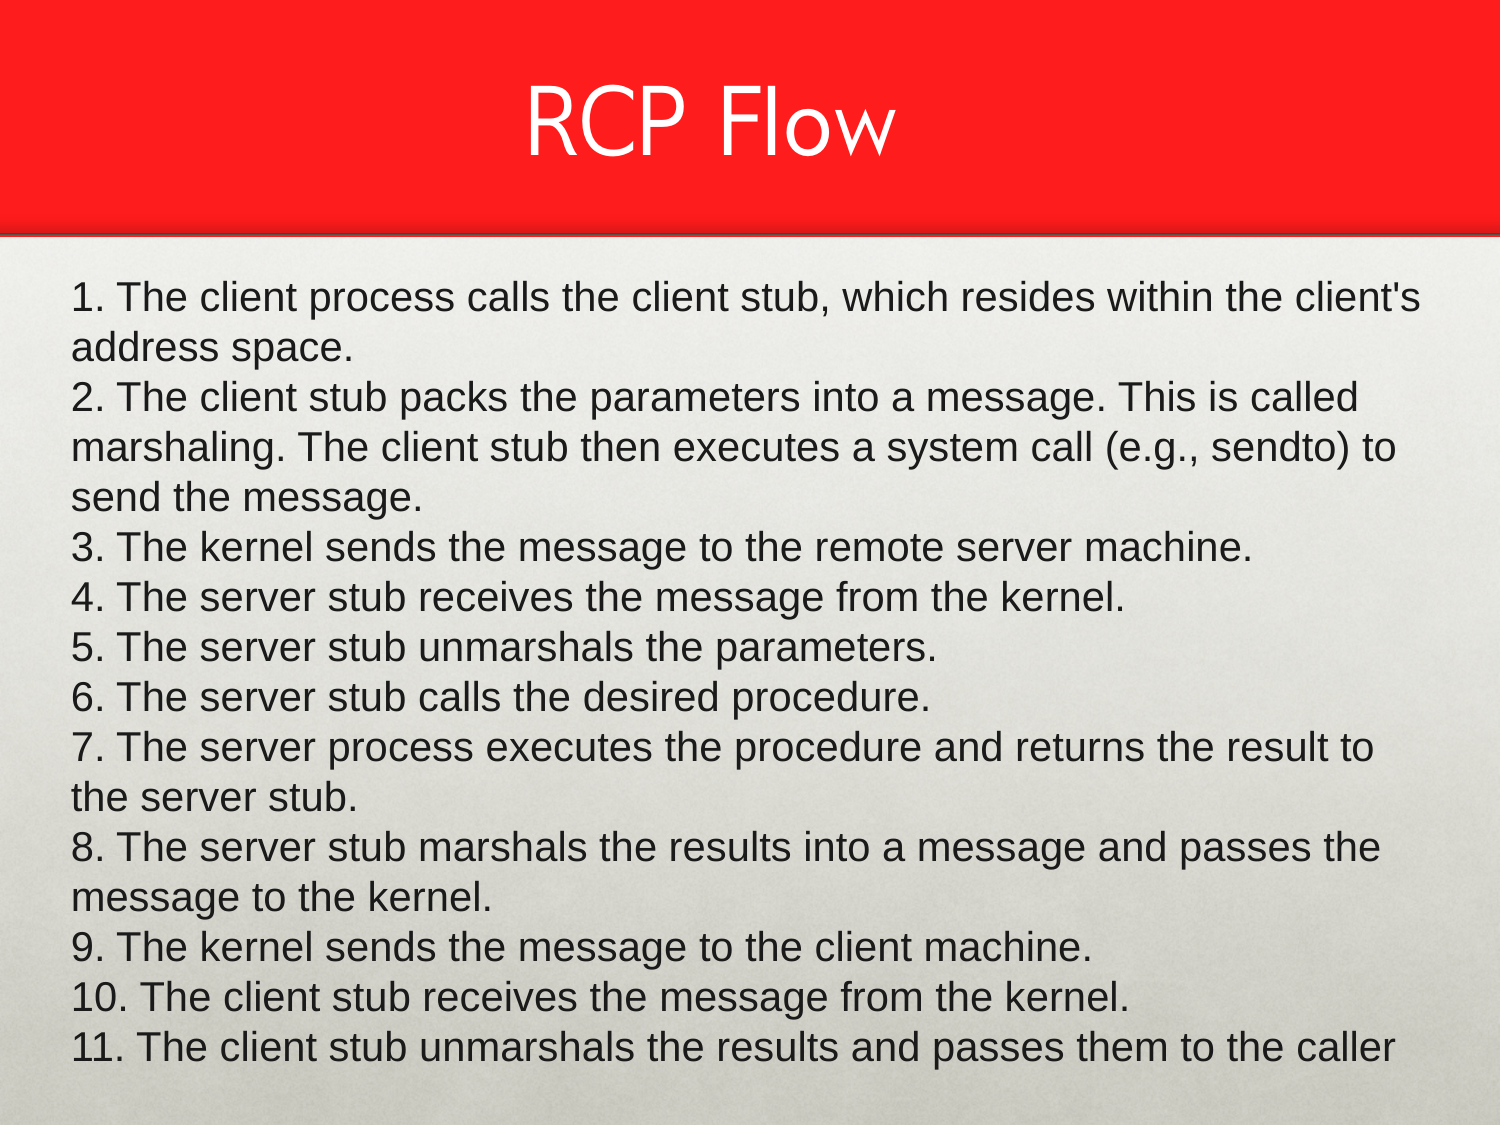

# RCP Flow
1. The client process calls the client stub, which resides within the client's address space.
2. The client stub packs the parameters into a message. This is called marshaling. The client stub then executes a system call (e.g., sendto) to send the message.
3. The kernel sends the message to the remote server machine.
4. The server stub receives the message from the kernel.
5. The server stub unmarshals the parameters.
6. The server stub calls the desired procedure.
7. The server process executes the procedure and returns the result to the server stub.
8. The server stub marshals the results into a message and passes the message to the kernel.
9. The kernel sends the message to the client machine.
10. The client stub receives the message from the kernel.
11. The client stub unmarshals the results and passes them to the caller